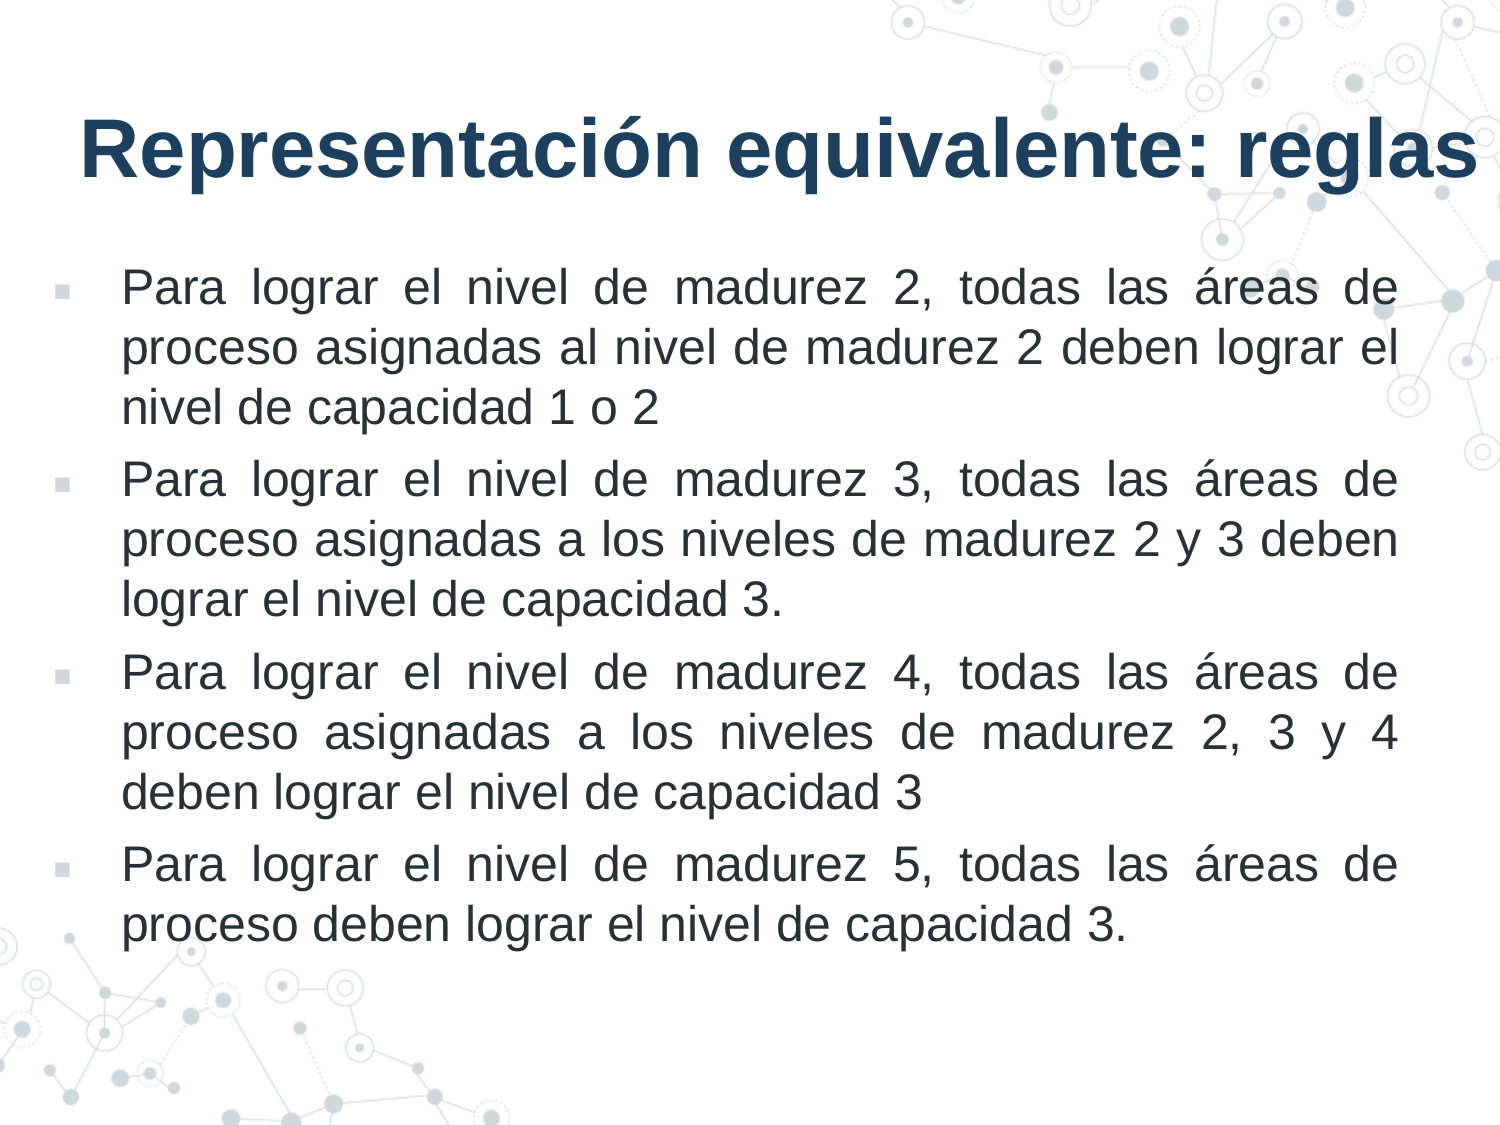

# Representación equivalente: reglas
Para lograr el nivel de madurez 2, todas las áreas de proceso asignadas al nivel de madurez 2 deben lograr el nivel de capacidad 1 o 2
Para lograr el nivel de madurez 3, todas las áreas de proceso asignadas a los niveles de madurez 2 y 3 deben lograr el nivel de capacidad 3.
Para lograr el nivel de madurez 4, todas las áreas de proceso asignadas a los niveles de madurez 2, 3 y 4 deben lograr el nivel de capacidad 3
Para lograr el nivel de madurez 5, todas las áreas de proceso deben lograr el nivel de capacidad 3.